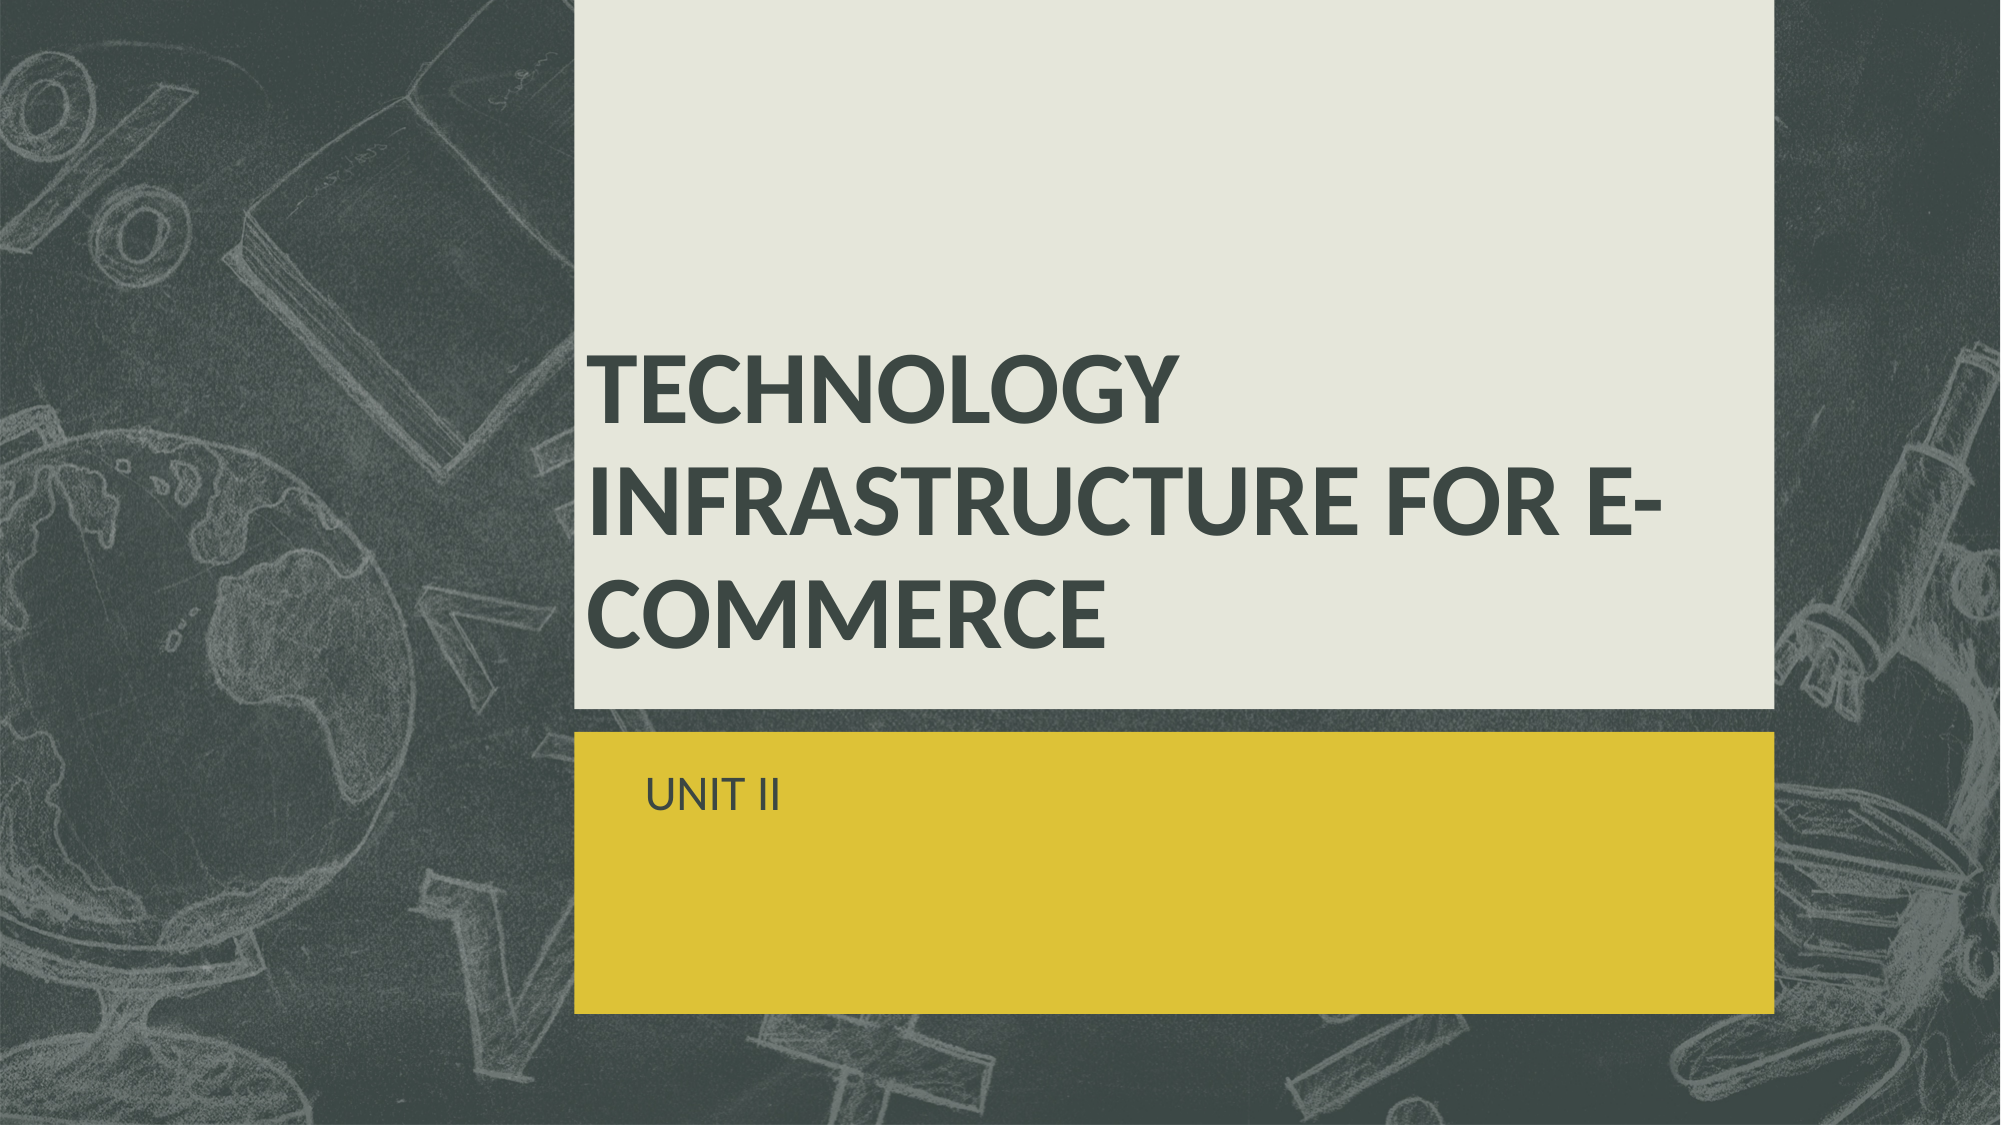

# TECHNOLOGY INFRASTRUCTURE FOR E-COMMERCE
UNIT II